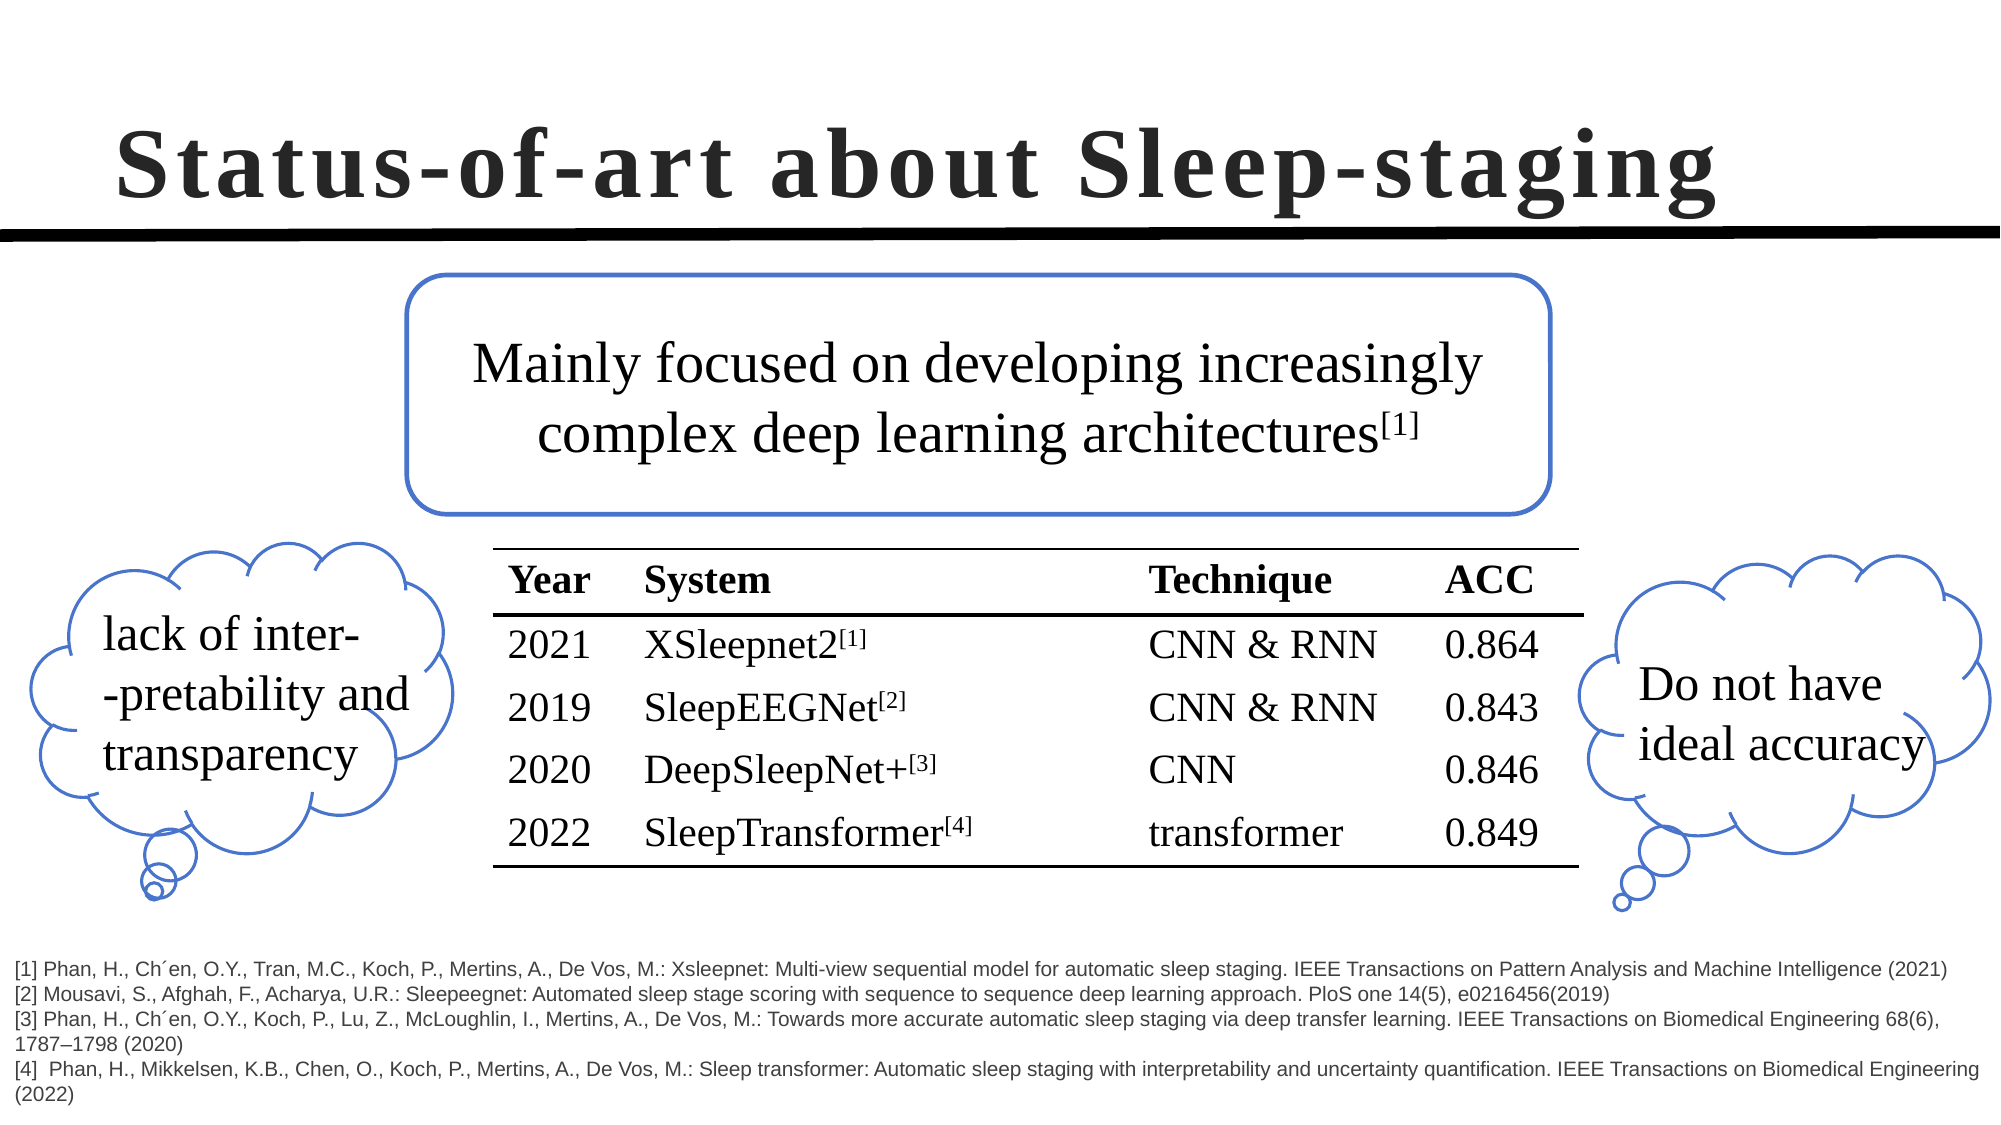

# Status-of-art about Sleep-staging
Mainly focused on developing increasingly complex deep learning architectures[1]

| Year | System | Technique | ACC |
| --- | --- | --- | --- |
| 2021 | XSleepnet2[1] | CNN & RNN | 0.864 |
| 2019 | SleepEEGNet[2] | CNN & RNN | 0.843 |
| 2020 | DeepSleepNet+[3] | CNN | 0.846 |
| 2022 | SleepTransformer[4] | transformer | 0.849 |

lack of inter-
-pretability and transparency

Do not have ideal accuracy
[1] Phan, H., Ch´en, O.Y., Tran, M.C., Koch, P., Mertins, A., De Vos, M.: Xsleepnet: Multi-view sequential model for automatic sleep staging. IEEE Transactions on Pattern Analysis and Machine Intelligence (2021)
[2] Mousavi, S., Afghah, F., Acharya, U.R.: Sleepeegnet: Automated sleep stage scoring with sequence to sequence deep learning approach. PloS one 14(5), e0216456(2019)
[3] Phan, H., Ch´en, O.Y., Koch, P., Lu, Z., McLoughlin, I., Mertins, A., De Vos, M.: Towards more accurate automatic sleep staging via deep transfer learning. IEEE Transactions on Biomedical Engineering 68(6), 1787–1798 (2020)
[4]  Phan, H., Mikkelsen, K.B., Chen, O., Koch, P., Mertins, A., De Vos, M.: Sleep transformer: Automatic sleep staging with interpretability and uncertainty quantification. IEEE Transactions on Biomedical Engineering (2022)